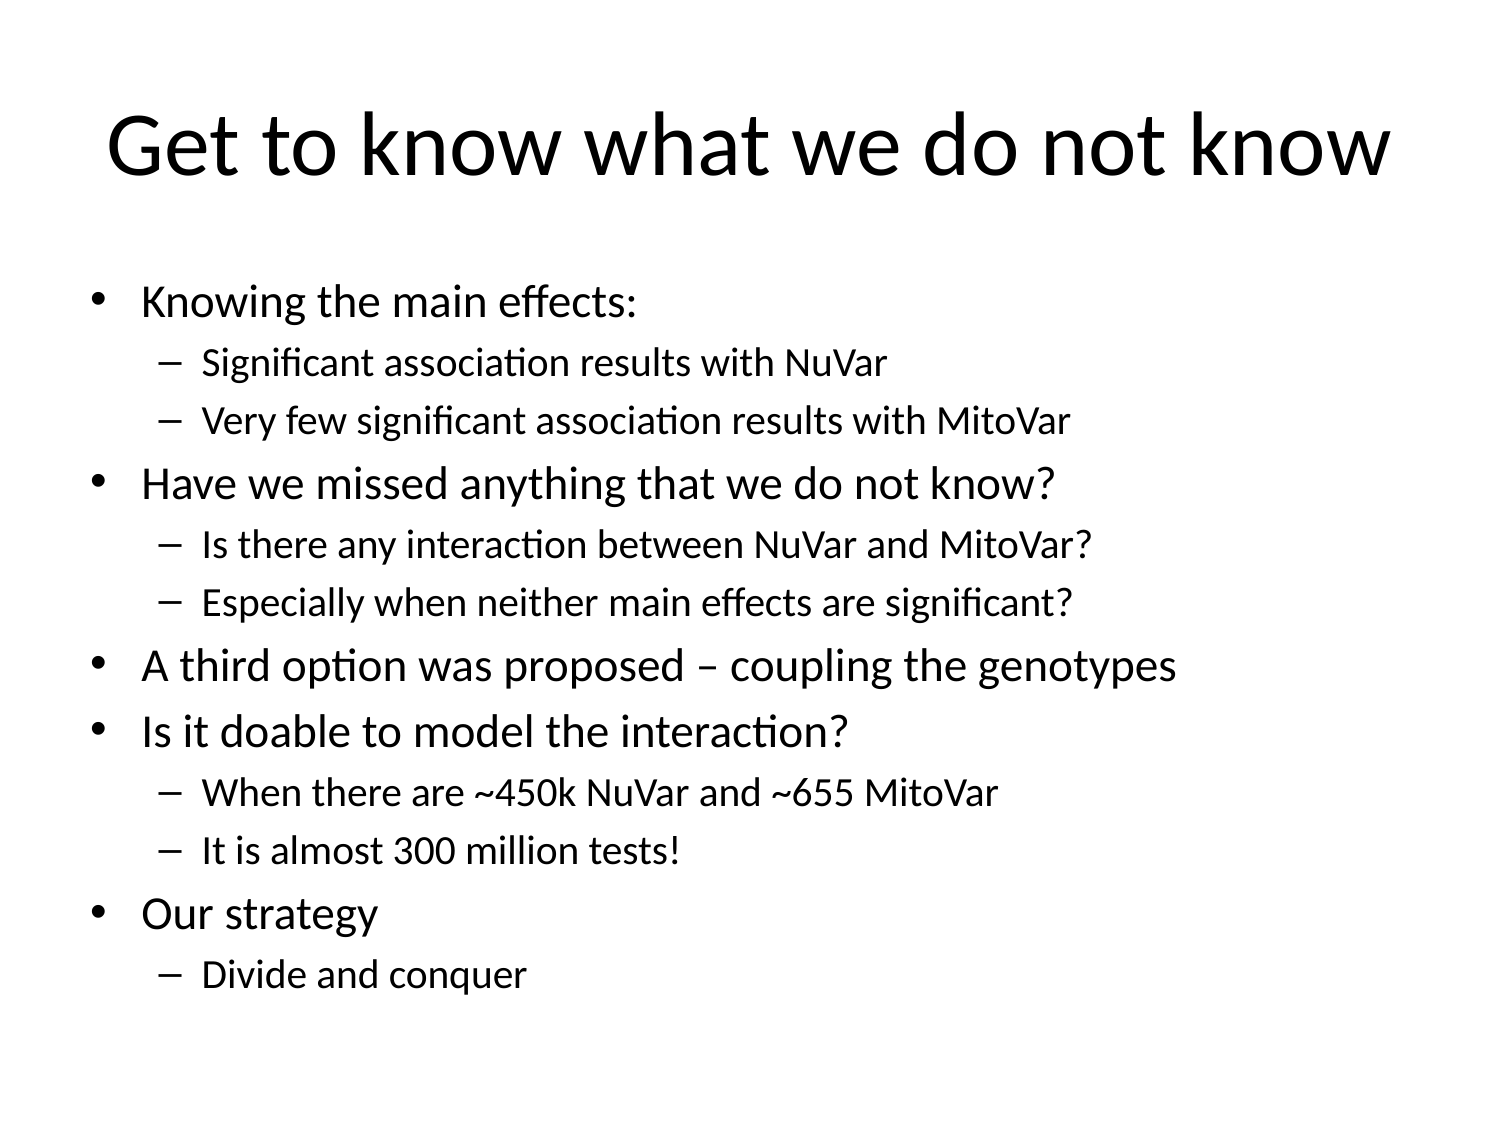

# Get to know what we do not know
Knowing the main effects:
Significant association results with NuVar
Very few significant association results with MitoVar
Have we missed anything that we do not know?
Is there any interaction between NuVar and MitoVar?
Especially when neither main effects are significant?
A third option was proposed – coupling the genotypes
Is it doable to model the interaction?
When there are ~450k NuVar and ~655 MitoVar
It is almost 300 million tests!
Our strategy
Divide and conquer